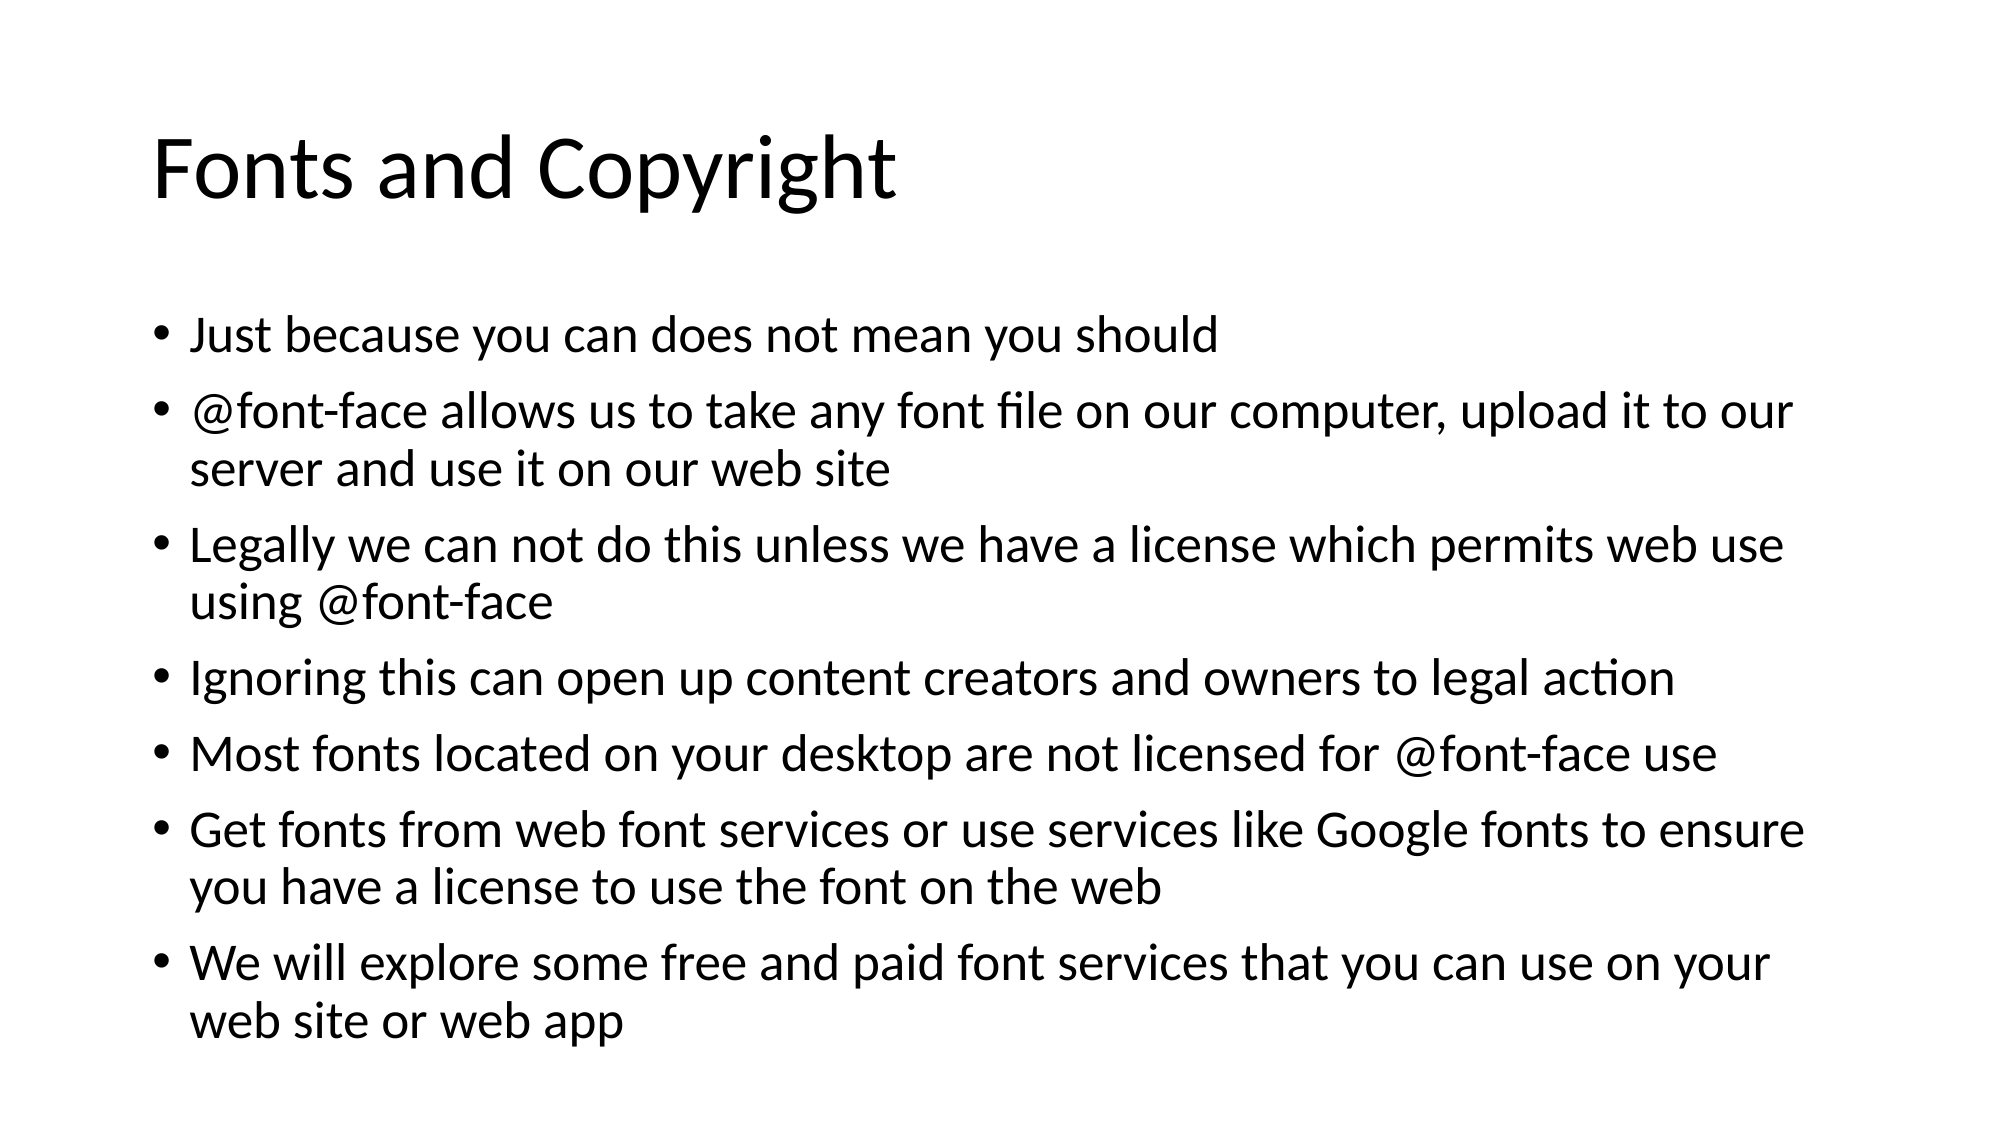

# Fonts and Copyright
Just because you can does not mean you should
@font-face allows us to take any font file on our computer, upload it to our server and use it on our web site
Legally we can not do this unless we have a license which permits web use using @font-face
Ignoring this can open up content creators and owners to legal action
Most fonts located on your desktop are not licensed for @font-face use
Get fonts from web font services or use services like Google fonts to ensure you have a license to use the font on the web
We will explore some free and paid font services that you can use on your web site or web app